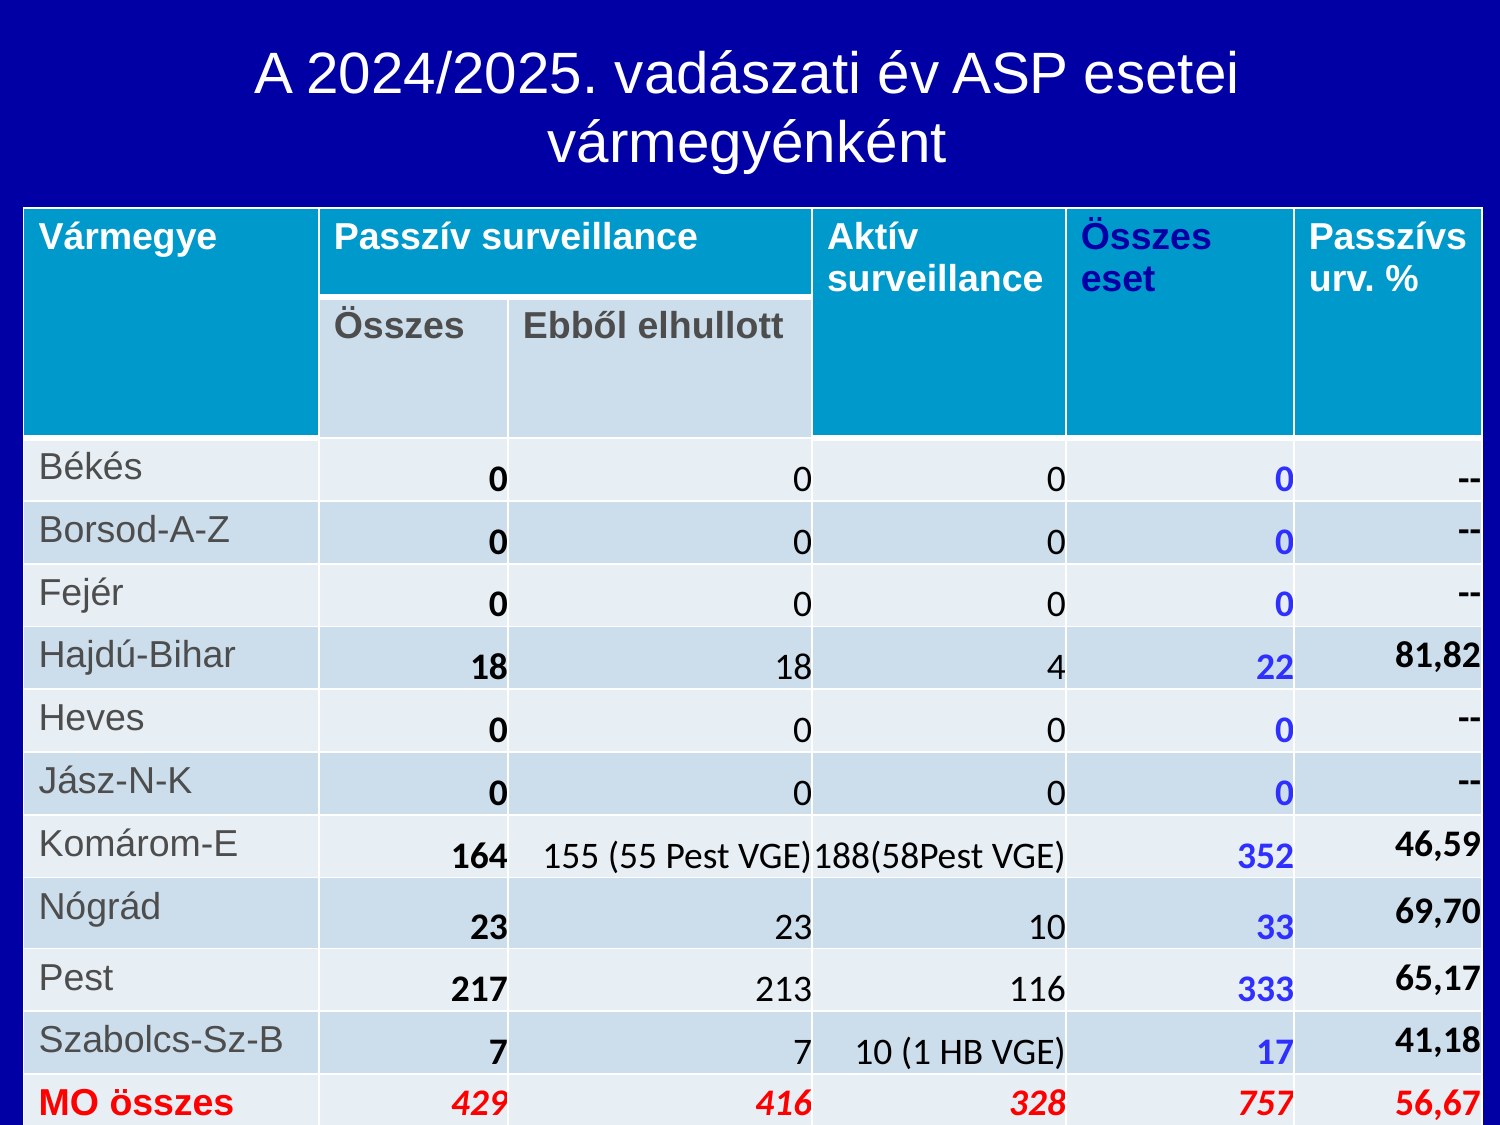

# A 2024/2025. vadászati év ASP esetei vármegyénként
| Vármegye | Passzív surveillance |  | Aktív surveillance | Összes eset | Passzívsurv. % |
| --- | --- | --- | --- | --- | --- |
|  | Összes | Ebből elhullott |  |  |  |
| Békés | 0 | 0 | 0 | 0 | -- |
| Borsod-A-Z | 0 | 0 | 0 | 0 | -- |
| Fejér | 0 | 0 | 0 | 0 | -- |
| Hajdú-Bihar | 18 | 18 | 4 | 22 | 81,82 |
| Heves | 0 | 0 | 0 | 0 | -- |
| Jász-N-K | 0 | 0 | 0 | 0 | -- |
| Komárom-E | 164 | 155 (55 Pest VGE) | 188(58Pest VGE) | 352 | 46,59 |
| Nógrád | 23 | 23 | 10 | 33 | 69,70 |
| Pest | 217 | 213 | 116 | 333 | 65,17 |
| Szabolcs-Sz-B | 7 | 7 | 10 (1 HB VGE) | 17 | 41,18 |
| MO összes | 429 | 416 | 328 | 757 | 56,67 |